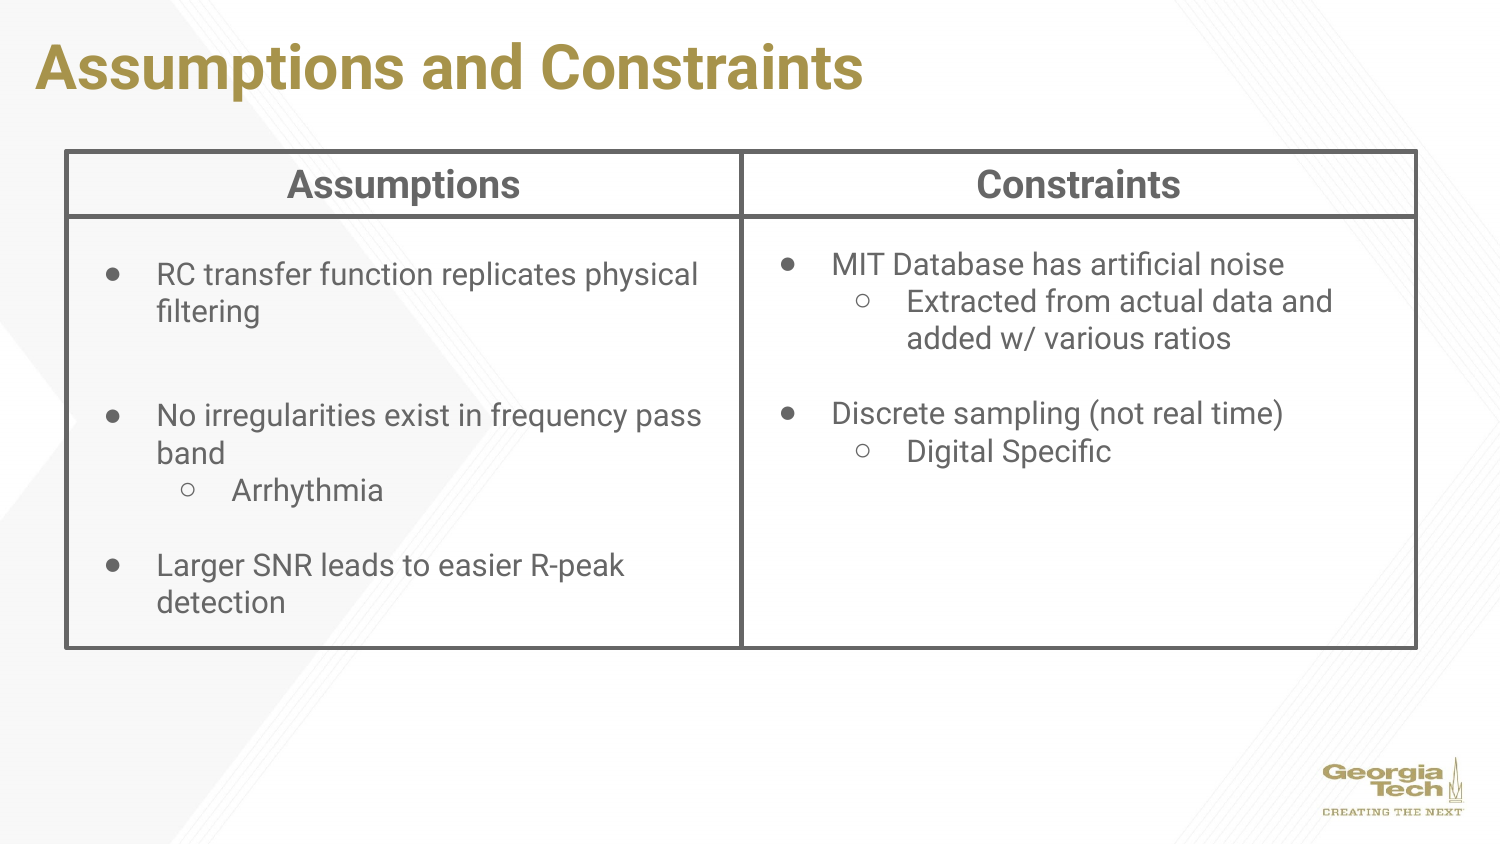

# Assumptions and Constraints
Assumptions

RC transfer function replicates physical filtering

No irregularities exist in frequency pass band
Arrhythmia

Larger SNR leads to easier R-peak detection

Constraints

MIT Database has artificial noise
Extracted from actual data and added w/ various ratios

Discrete sampling (not real time)
Digital Specific